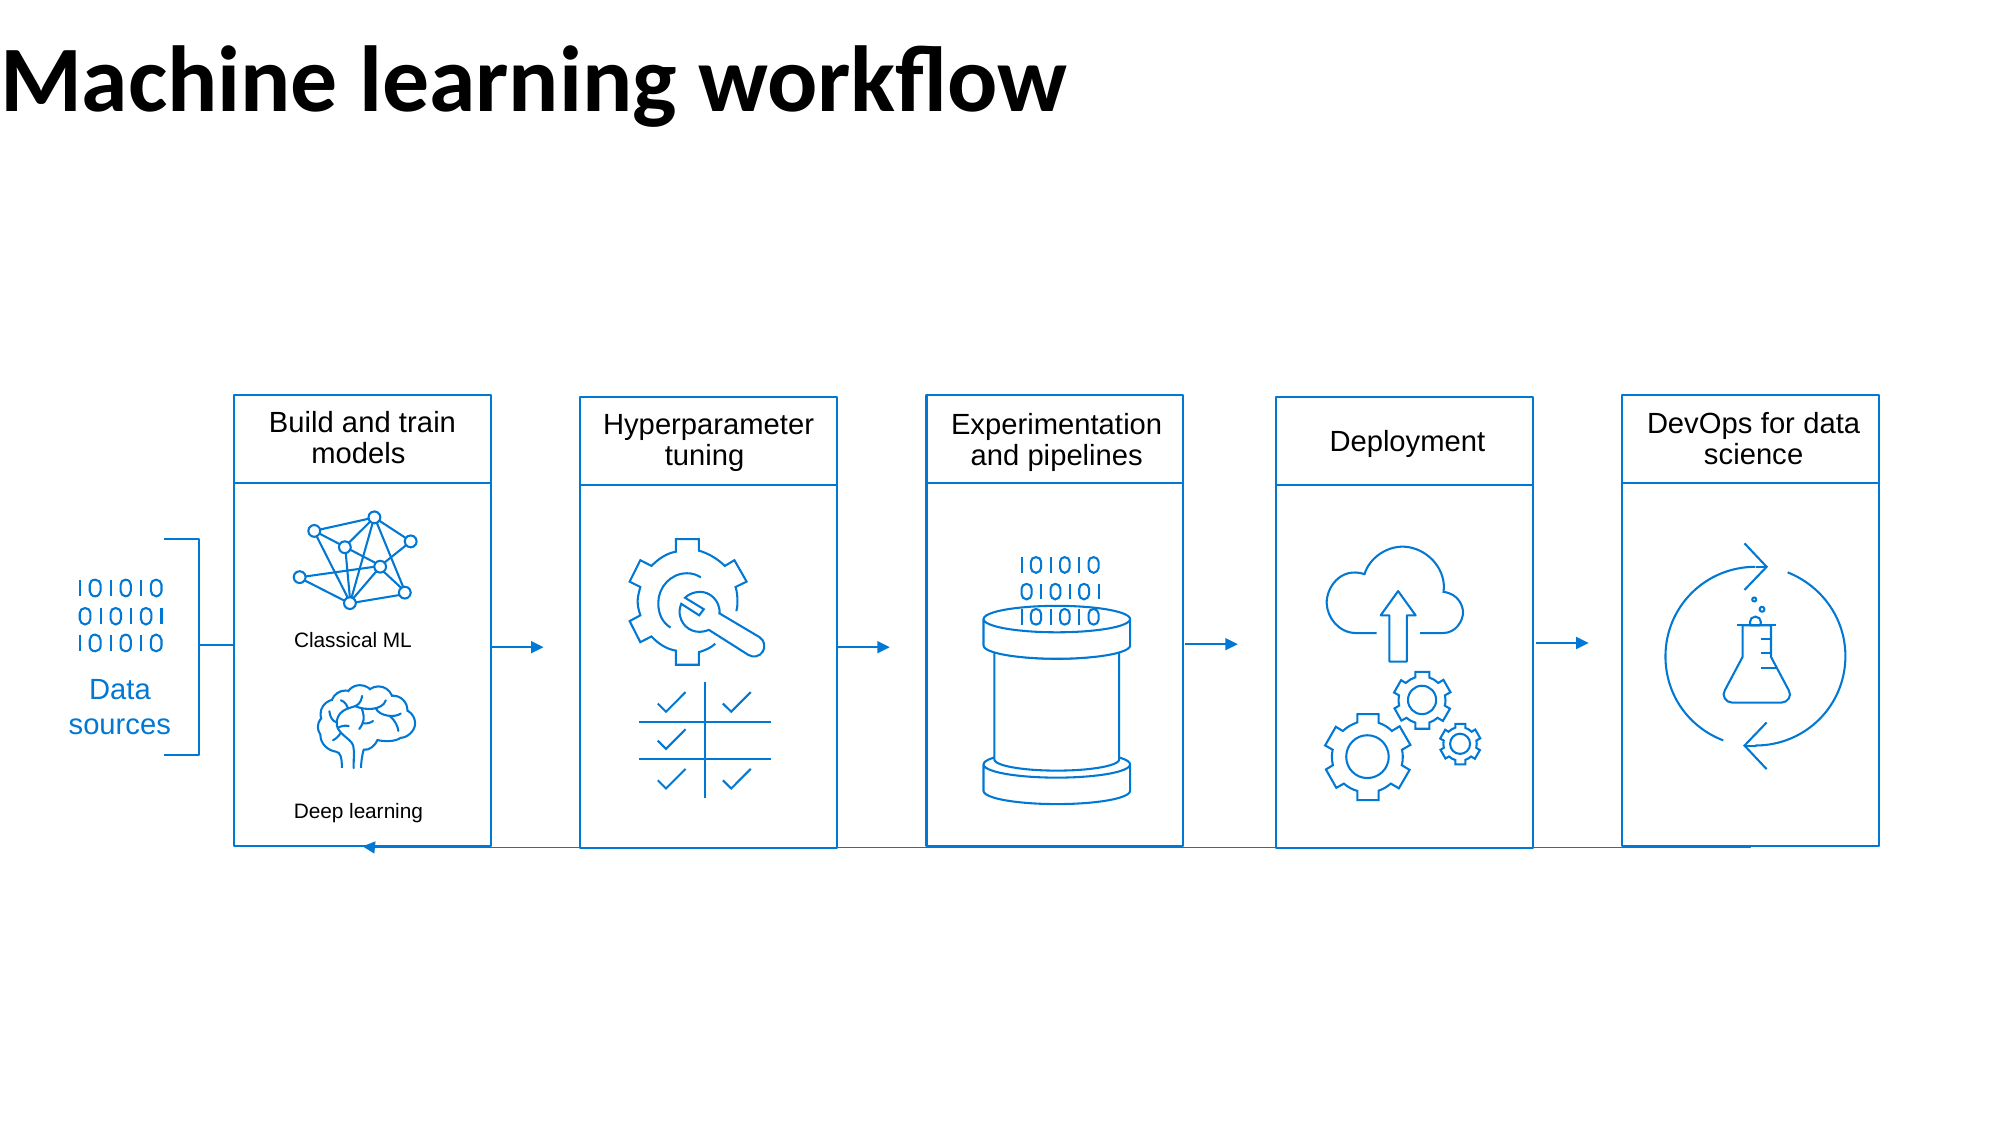

# Machine learning workflow
Build and train models

Classical ML
Deep learning

Experimentation and pipelines

DevOps for data science

Hyperparameter tuning

Deployment

Data sources